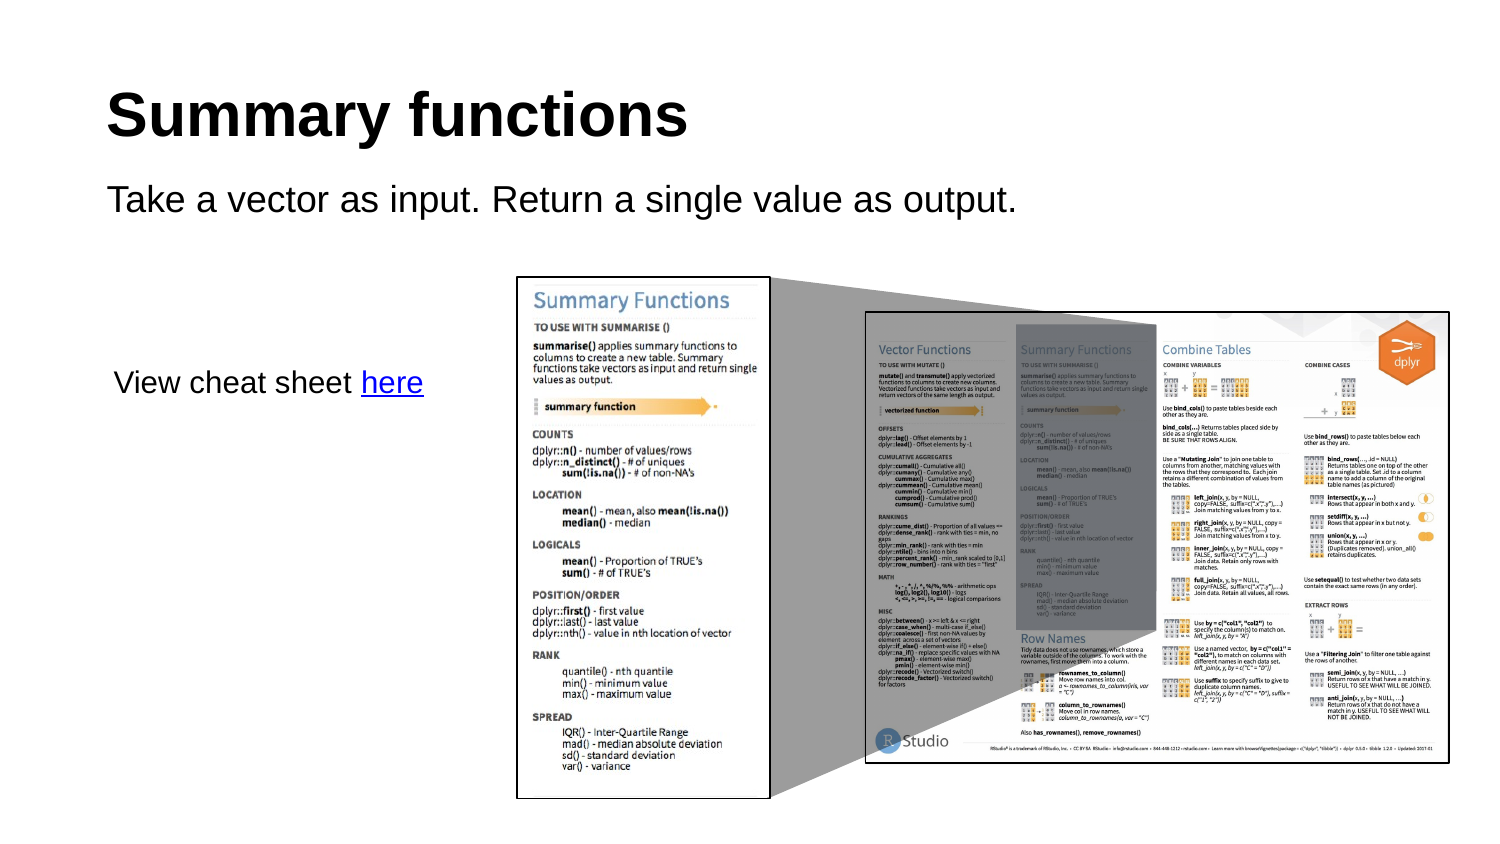

Summary functions
Take a vector as input. Return a single value as output.

View cheat sheet here